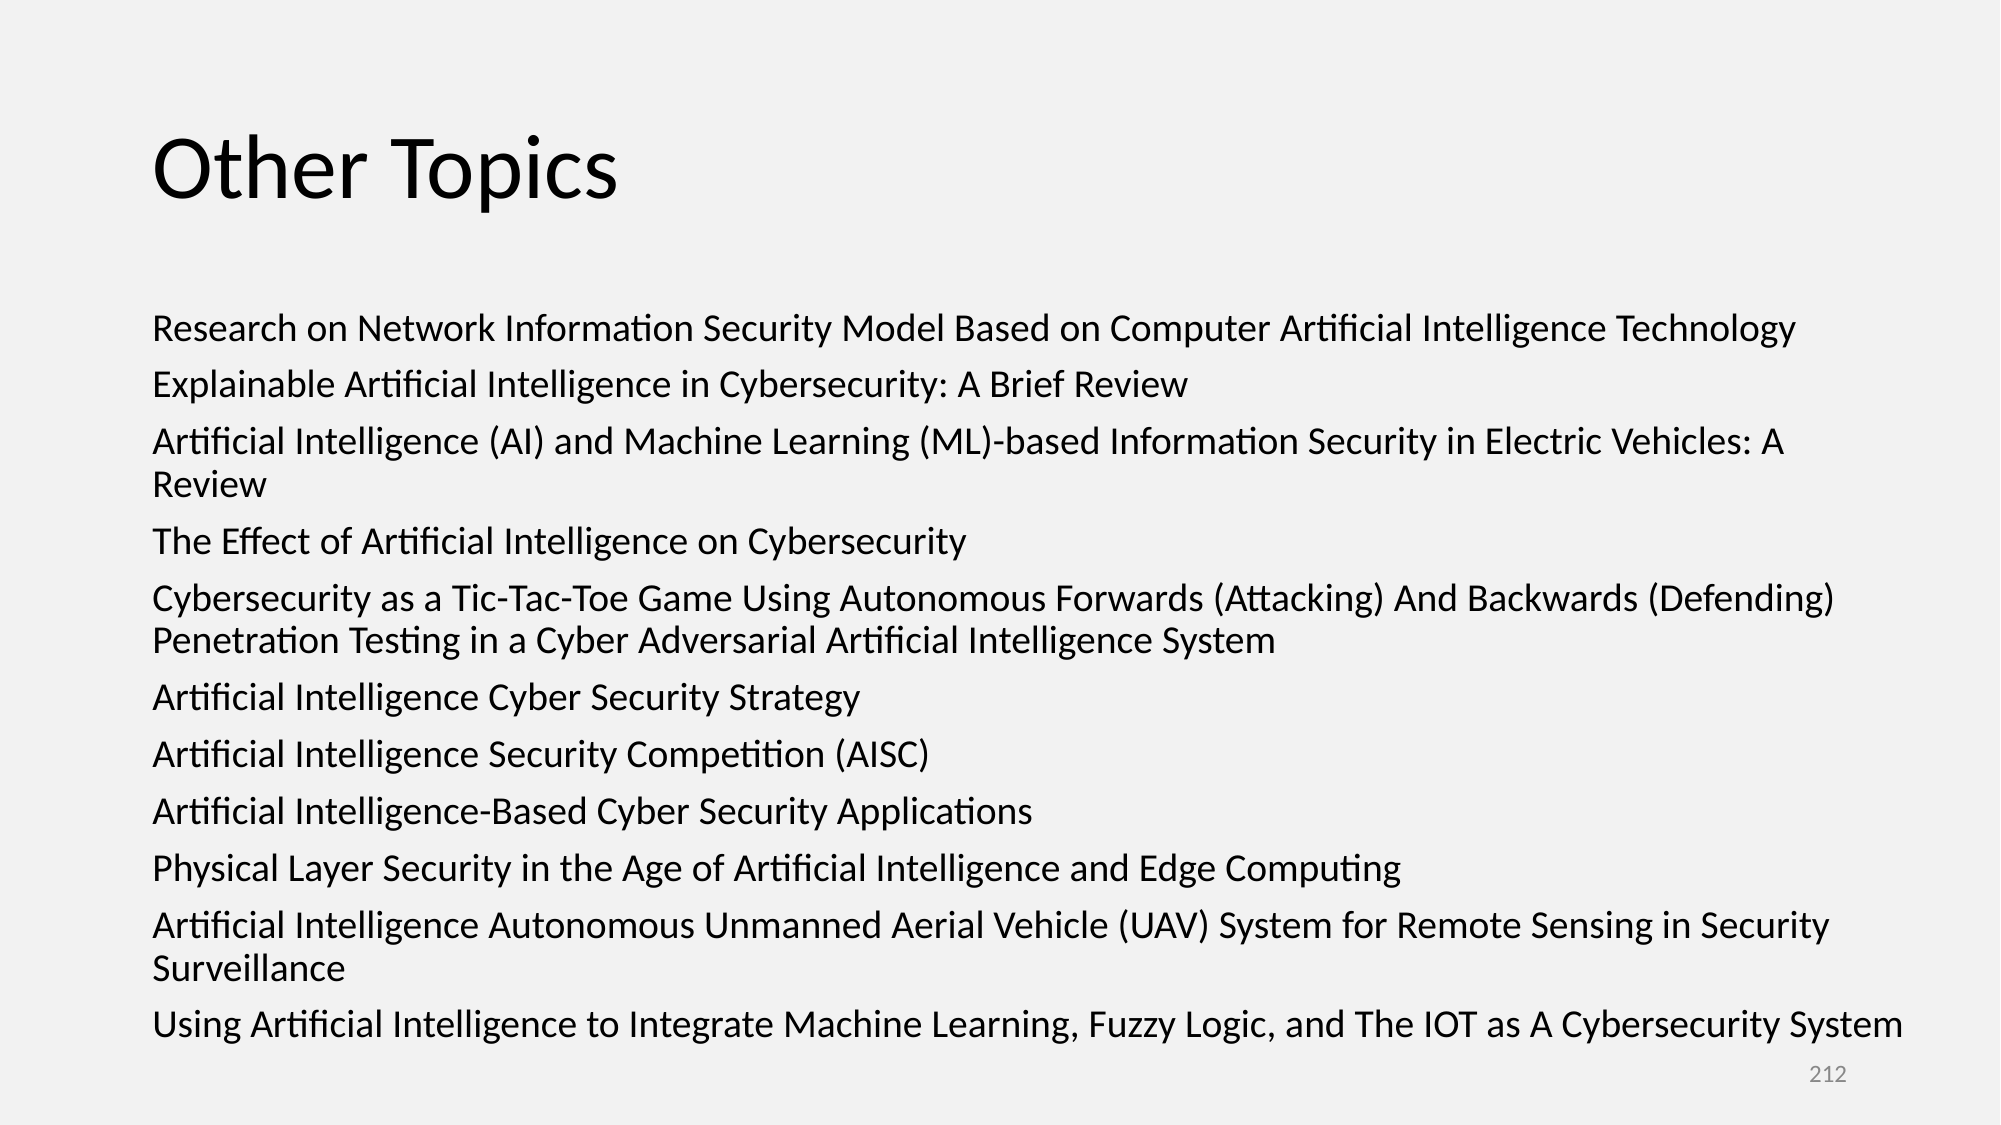

# Other Topics
Research on Network Information Security Model Based on Computer Artificial Intelligence Technology
Explainable Artificial Intelligence in Cybersecurity: A Brief Review
Artificial Intelligence (AI) and Machine Learning (ML)-based Information Security in Electric Vehicles: A Review
The Effect of Artificial Intelligence on Cybersecurity
Cybersecurity as a Tic-Tac-Toe Game Using Autonomous Forwards (Attacking) And Backwards (Defending) Penetration Testing in a Cyber Adversarial Artificial Intelligence System
Artificial Intelligence Cyber Security Strategy
Artificial Intelligence Security Competition (AISC)
Artificial Intelligence-Based Cyber Security Applications
Physical Layer Security in the Age of Artificial Intelligence and Edge Computing
Artificial Intelligence Autonomous Unmanned Aerial Vehicle (UAV) System for Remote Sensing in Security Surveillance
Using Artificial Intelligence to Integrate Machine Learning, Fuzzy Logic, and The IOT as A Cybersecurity System

212